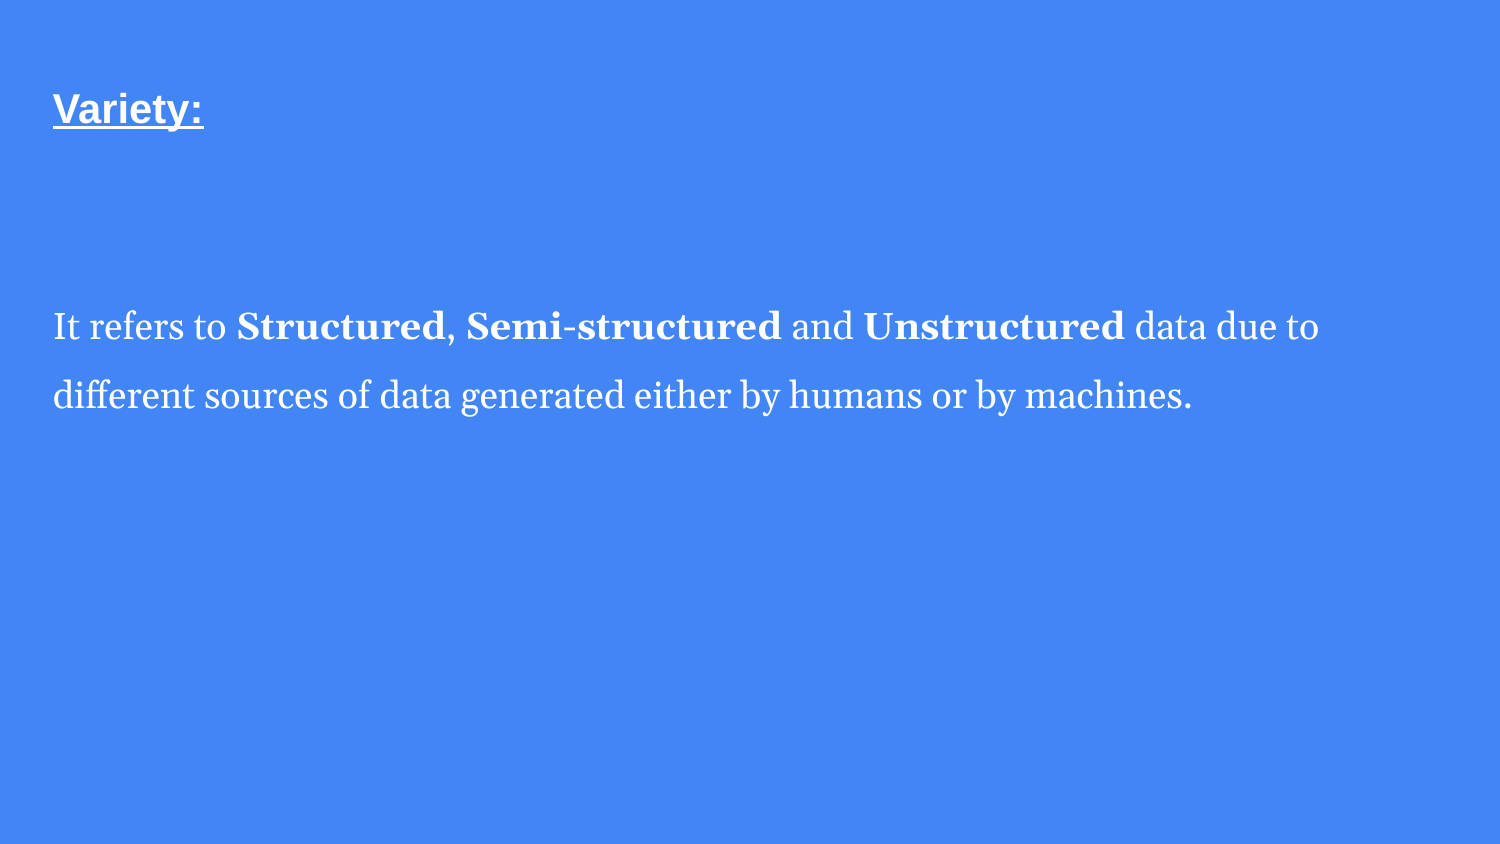

Variety:

It refers to Structured, Semi-structured and Unstructured data due to different sources of data generated either by humans or by machines.